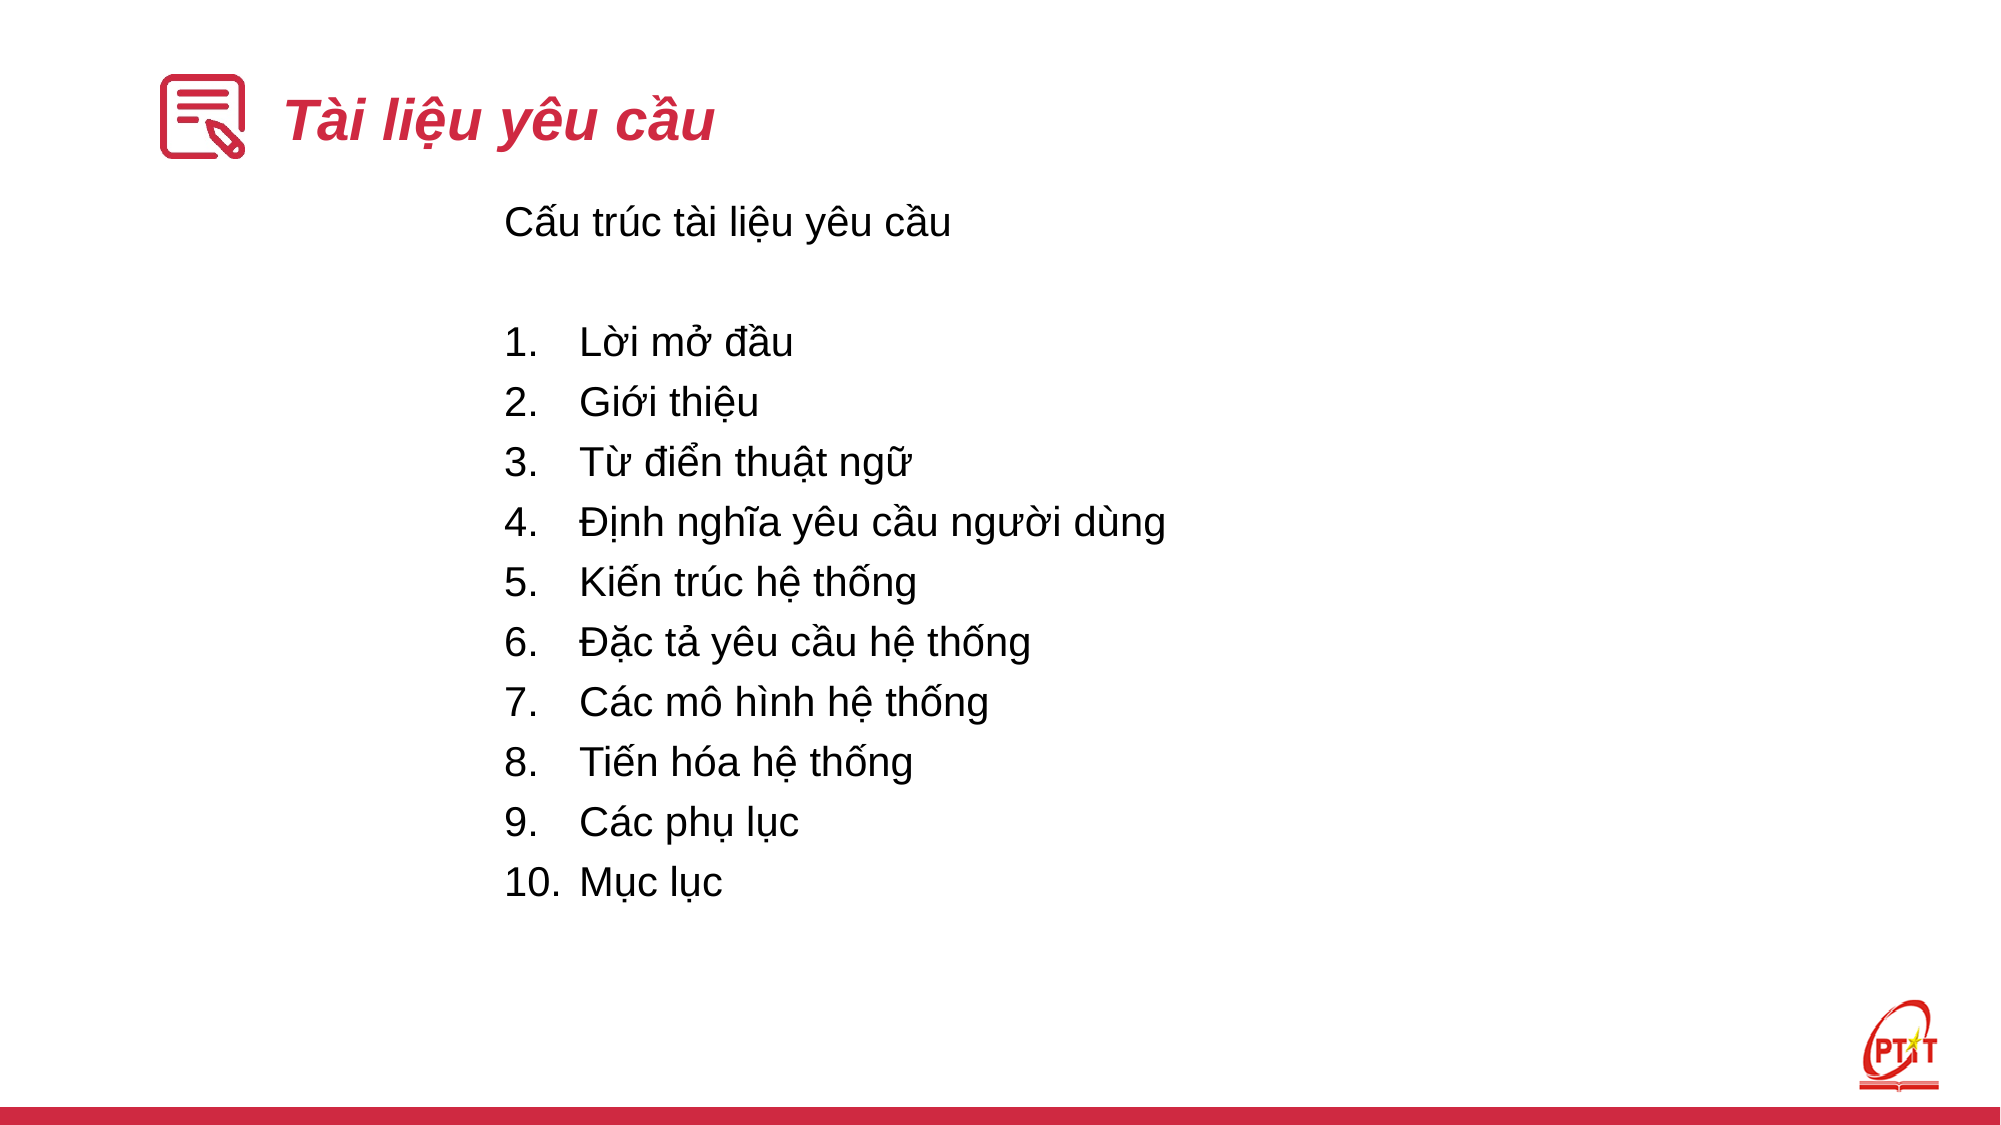

# Tài liệu yêu cầu
Cấu trúc tài liệu yêu cầu

Lời mở đầu
Giới thiệu
Từ điển thuật ngữ
Định nghĩa yêu cầu người dùng
Kiến trúc hệ thống
Đặc tả yêu cầu hệ thống
Các mô hình hệ thống
Tiến hóa hệ thống
Các phụ lục
Mục lục